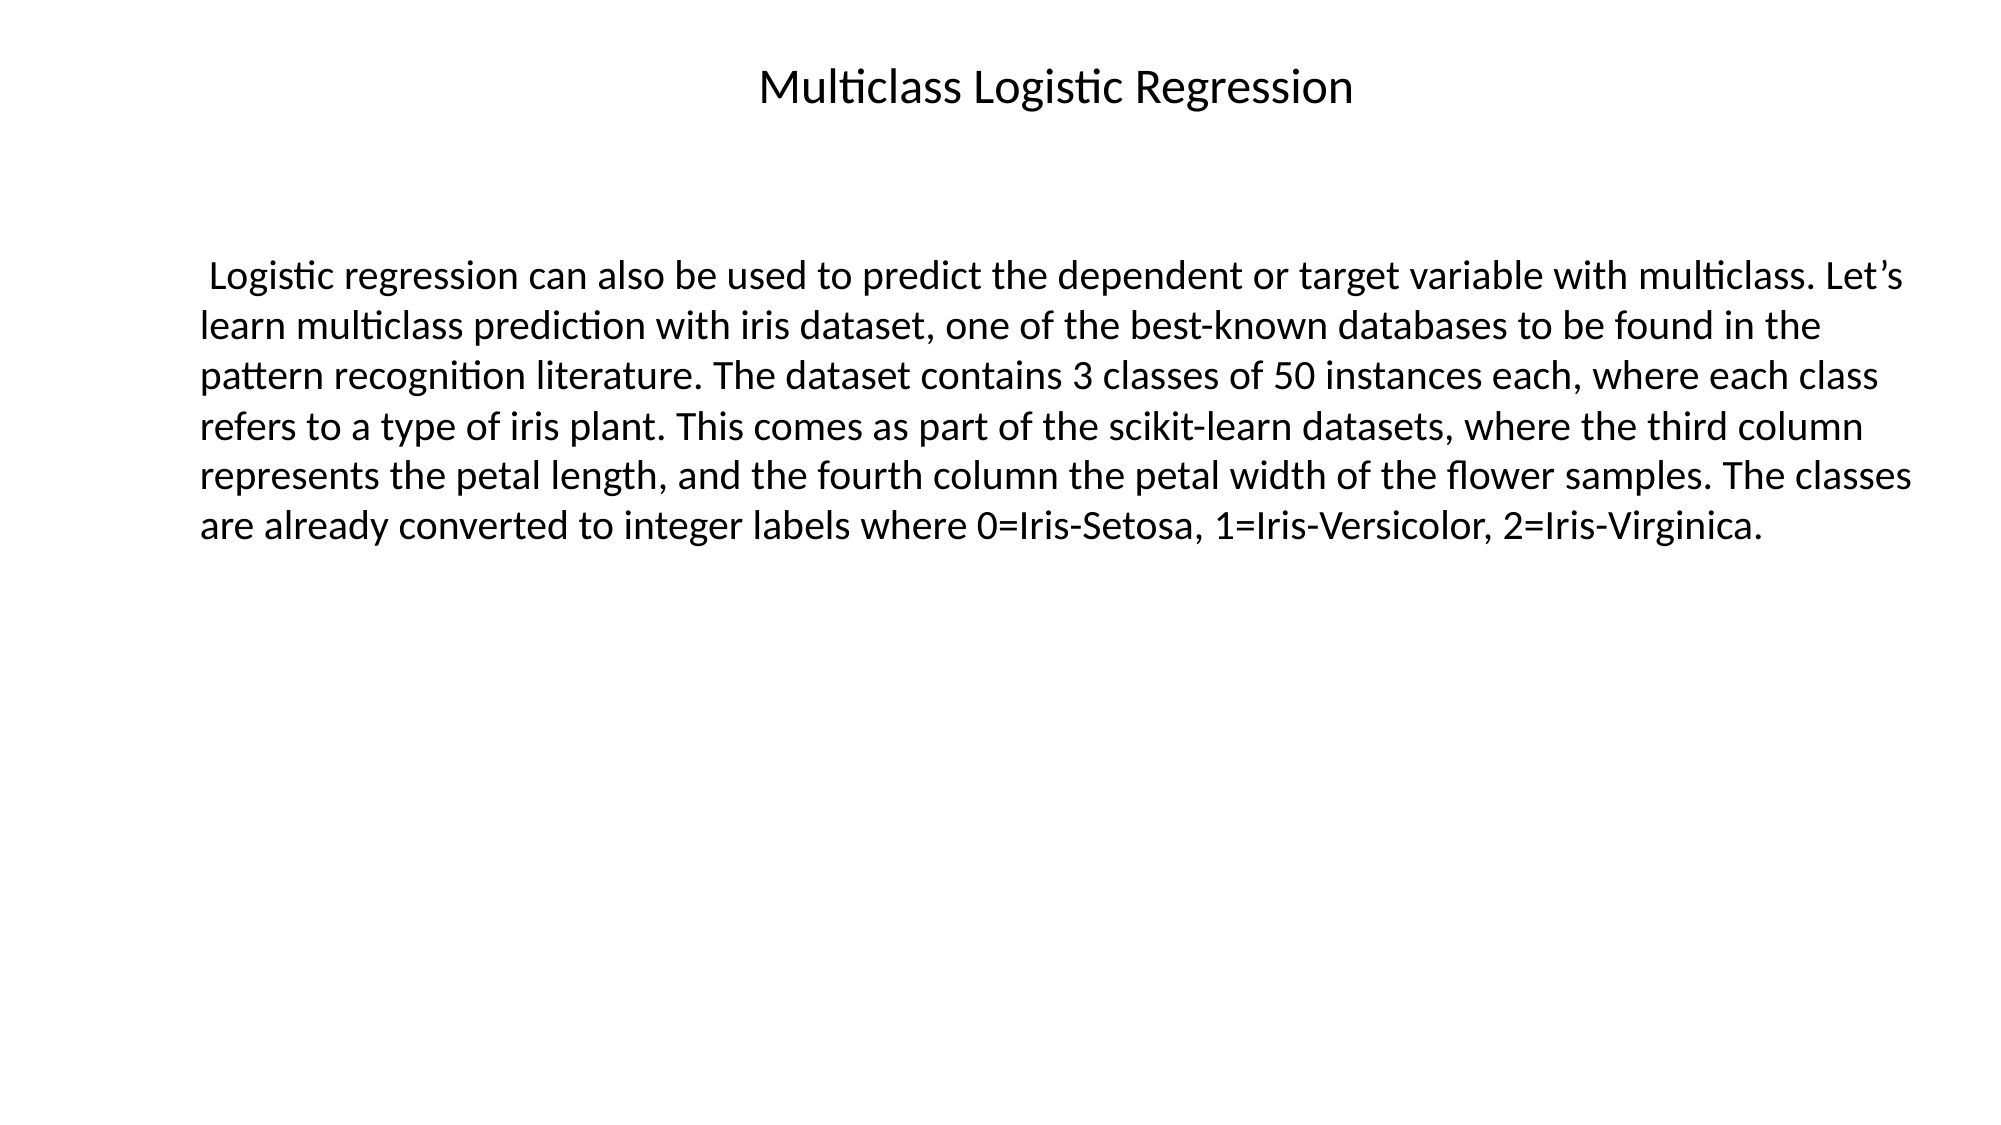

Multiclass Logistic Regression

 Logistic regression can also be used to predict the dependent or target variable with multiclass. Let’s learn multiclass prediction with iris dataset, one of the best-known databases to be found in the pattern recognition literature. The dataset contains 3 classes of 50 instances each, where each class refers to a type of iris plant. This comes as part of the scikit-learn datasets, where the third column represents the petal length, and the fourth column the petal width of the flower samples. The classes are already converted to integer labels where 0=Iris-Setosa, 1=Iris-Versicolor, 2=Iris-Virginica.